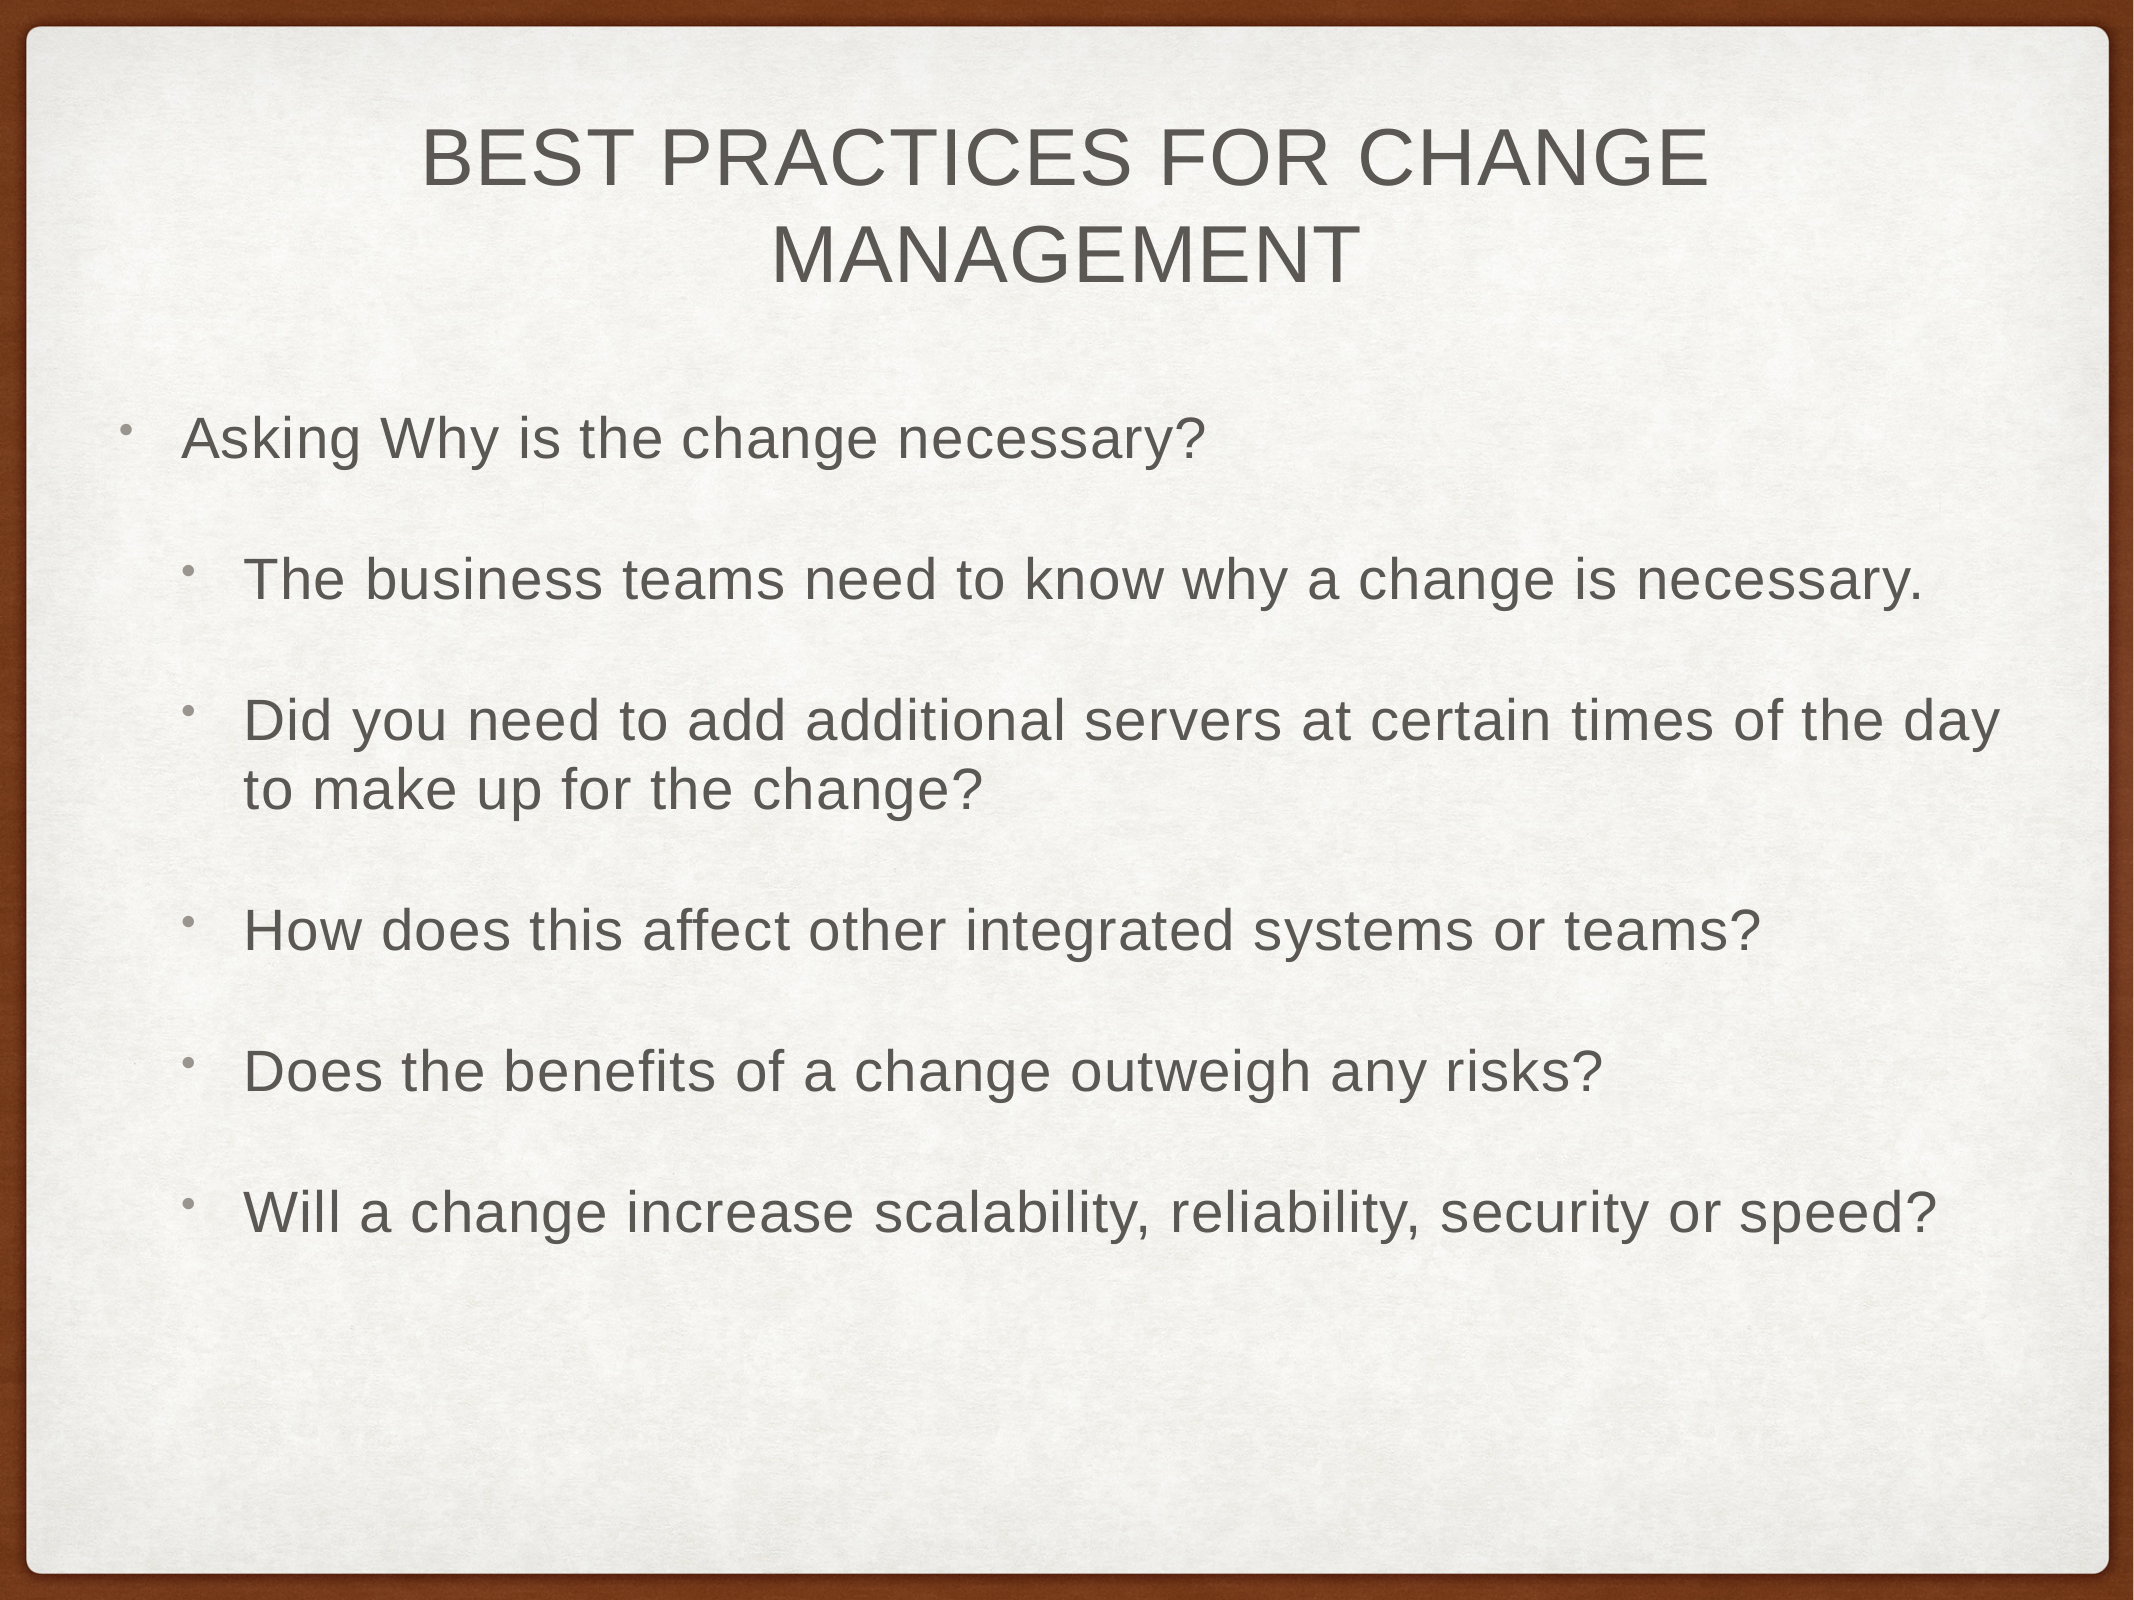

# Best practices for change management
Asking Why is the change necessary?
The business teams need to know why a change is necessary.
Did you need to add additional servers at certain times of the day to make up for the change?
How does this affect other integrated systems or teams?
Does the benefits of a change outweigh any risks?
Will a change increase scalability, reliability, security or speed?